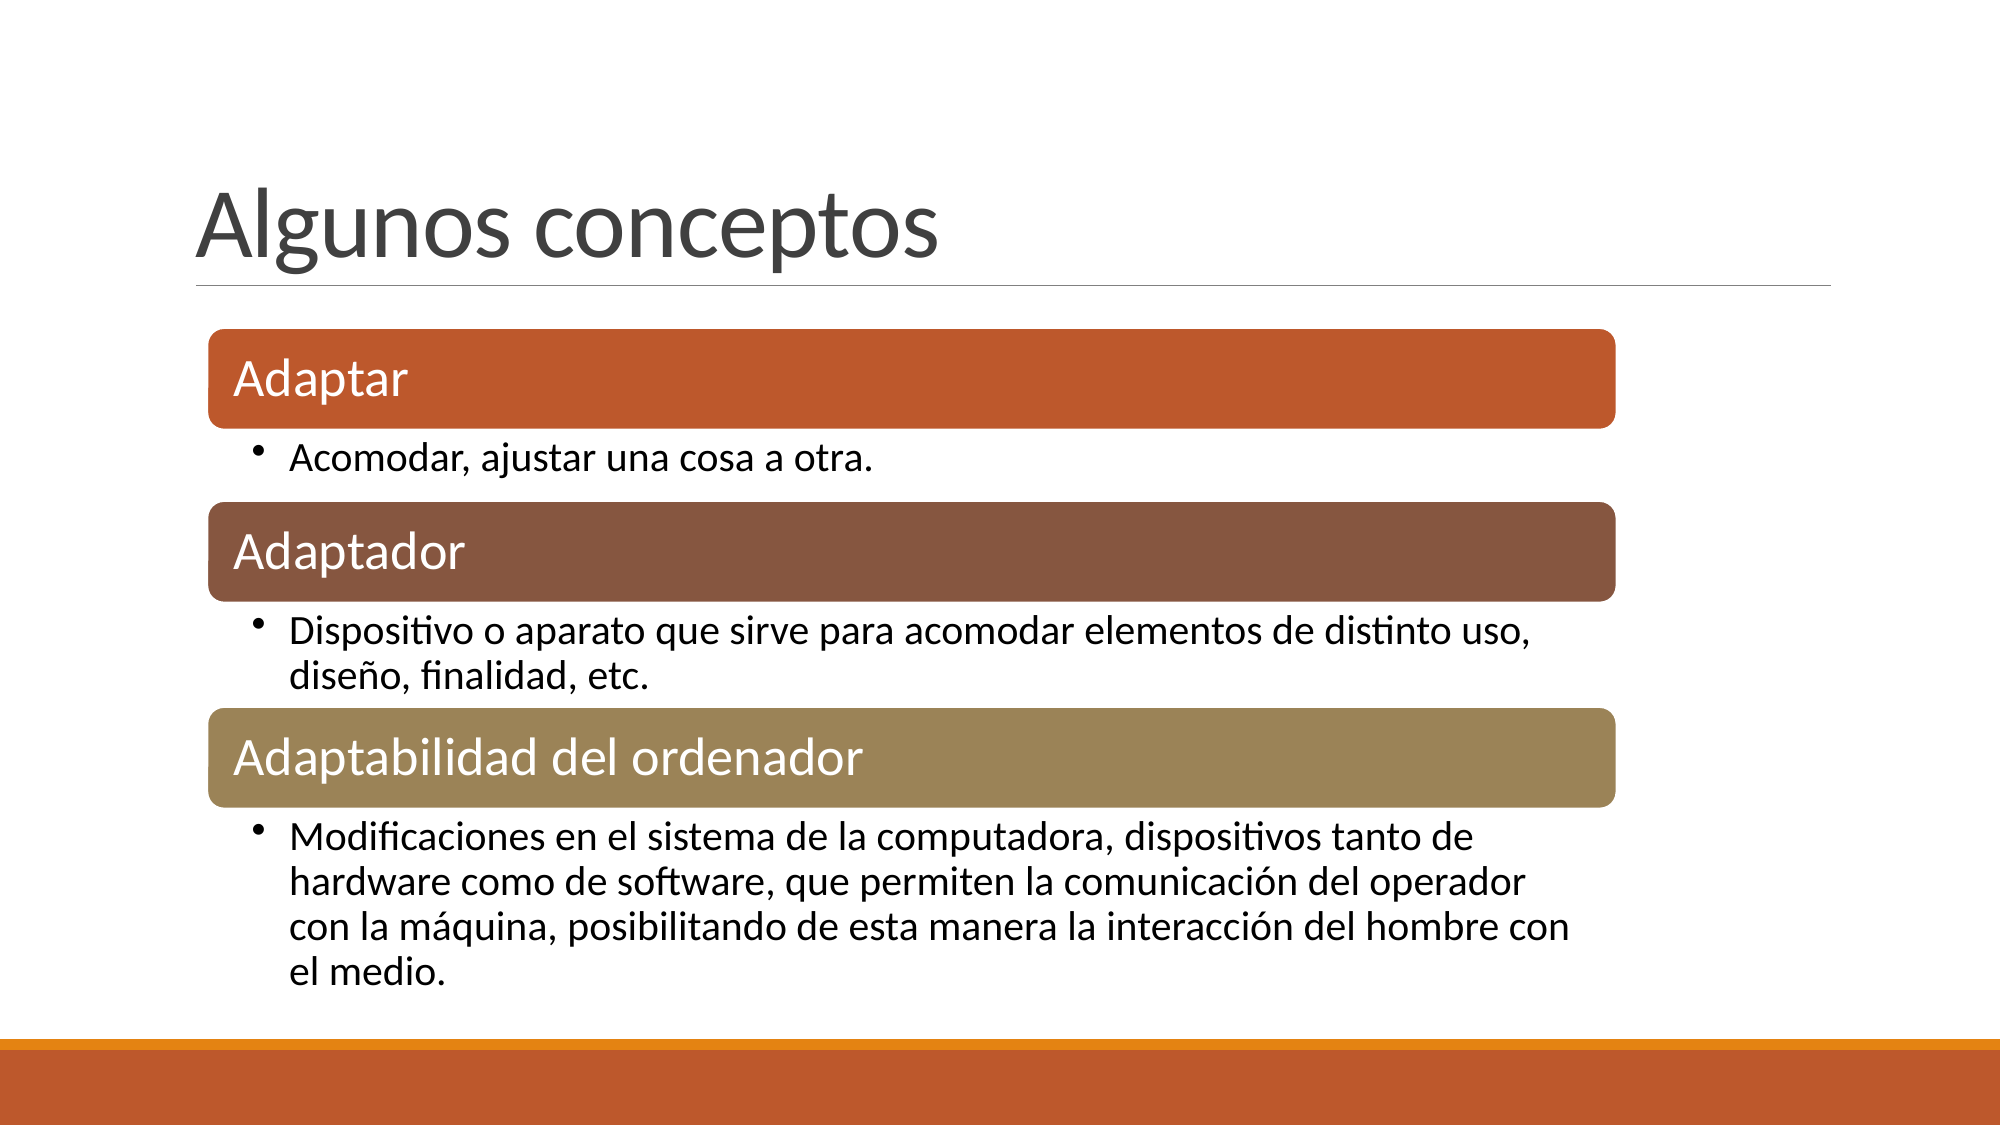

# Algunos conceptos
Adaptar
Acomodar, ajustar una cosa a otra.
Adaptador
Dispositivo o aparato que sirve para acomodar elementos de distinto uso, diseño, finalidad, etc.
Adaptabilidad del ordenador
Modificaciones en el sistema de la computadora, dispositivos tanto de hardware como de software, que permiten la comunicación del operador con la máquina, posibilitando de esta manera la interacción del hombre con el medio.